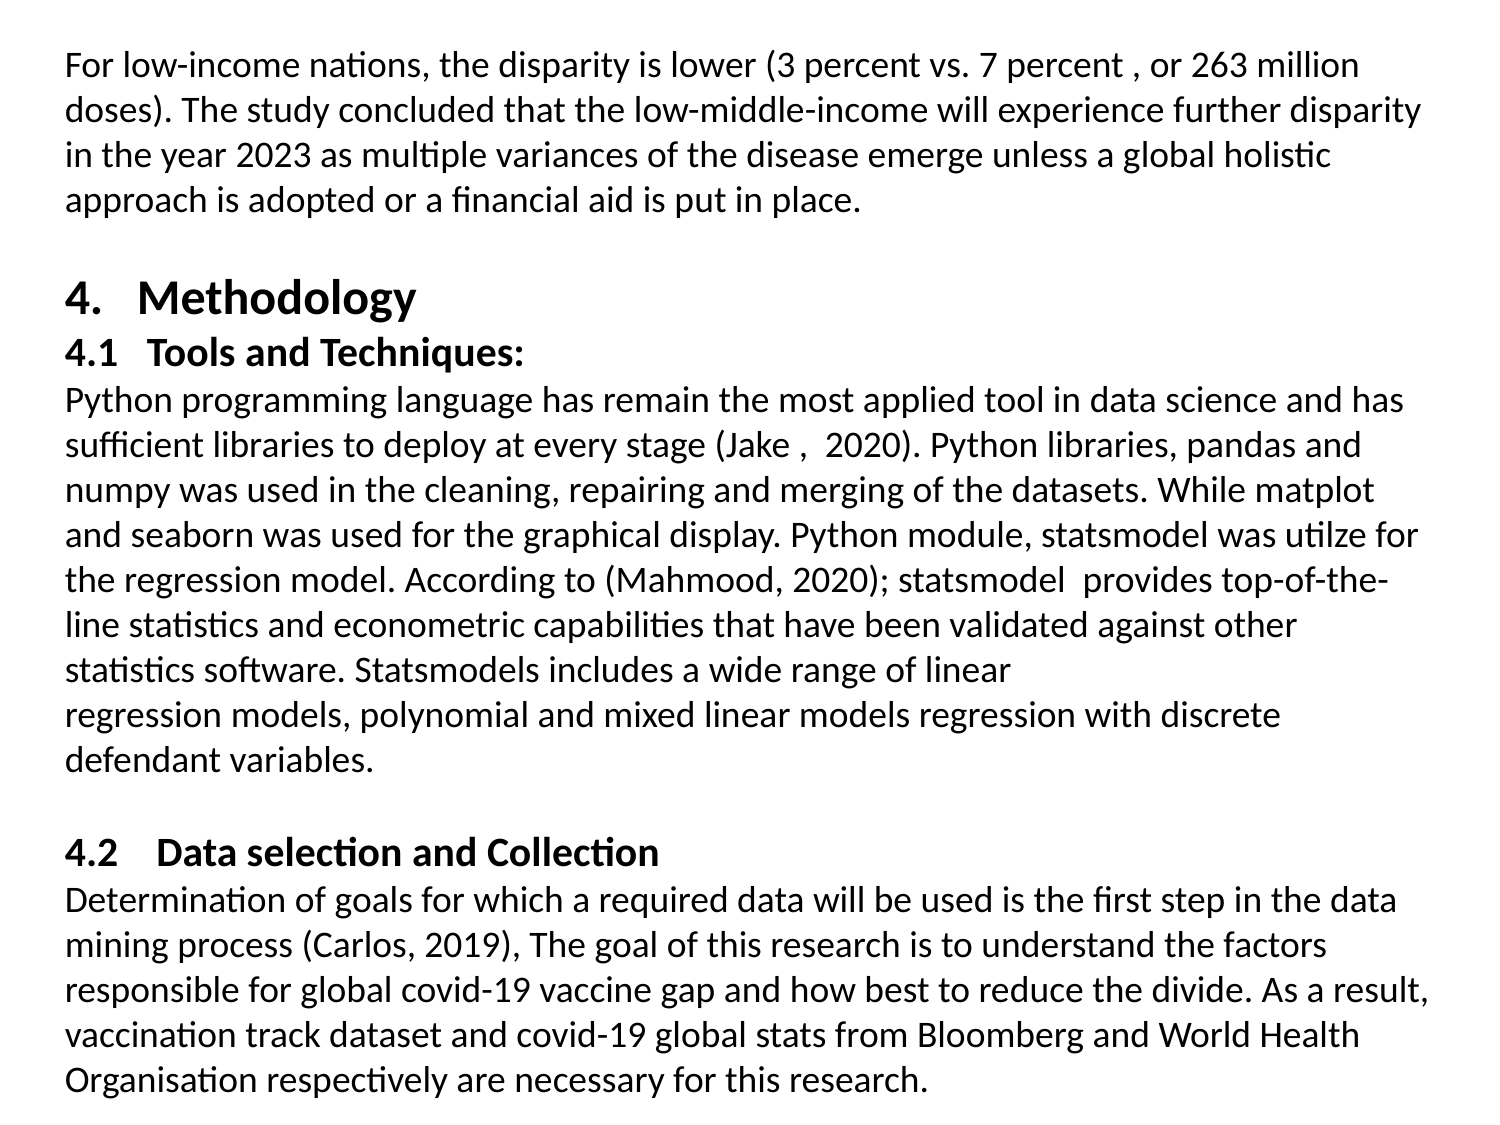

For low-income nations, the disparity is lower (3 percent vs. 7 percent , or 263 million doses). The study concluded that the low-middle-income will experience further disparity in the year 2023 as multiple variances of the disease emerge unless a global holistic approach is adopted or a financial aid is put in place.

4.   Methodology
4.1   Tools and Techniques:
Python programming language has remain the most applied tool in data science and has sufficient libraries to deploy at every stage (Jake ,  2020). Python libraries, pandas and numpy was used in the cleaning, repairing and merging of the datasets. While matplot and seaborn was used for the graphical display. Python module, statsmodel was utilze for the regression model. According to (Mahmood, 2020); statsmodel  provides top-of-the-line statistics and econometric capabilities that have been validated against other statistics software. Statsmodels includes a wide range of linear
regression models, polynomial and mixed linear models regression with discrete defendant variables.

4.2    Data selection and Collection
Determination of goals for which a required data will be used is the first step in the data mining process (Carlos, 2019), The goal of this research is to understand the factors responsible for global covid-19 vaccine gap and how best to reduce the divide. As a result, vaccination track dataset and covid-19 global stats from Bloomberg and World Health Organisation respectively are necessary for this research.